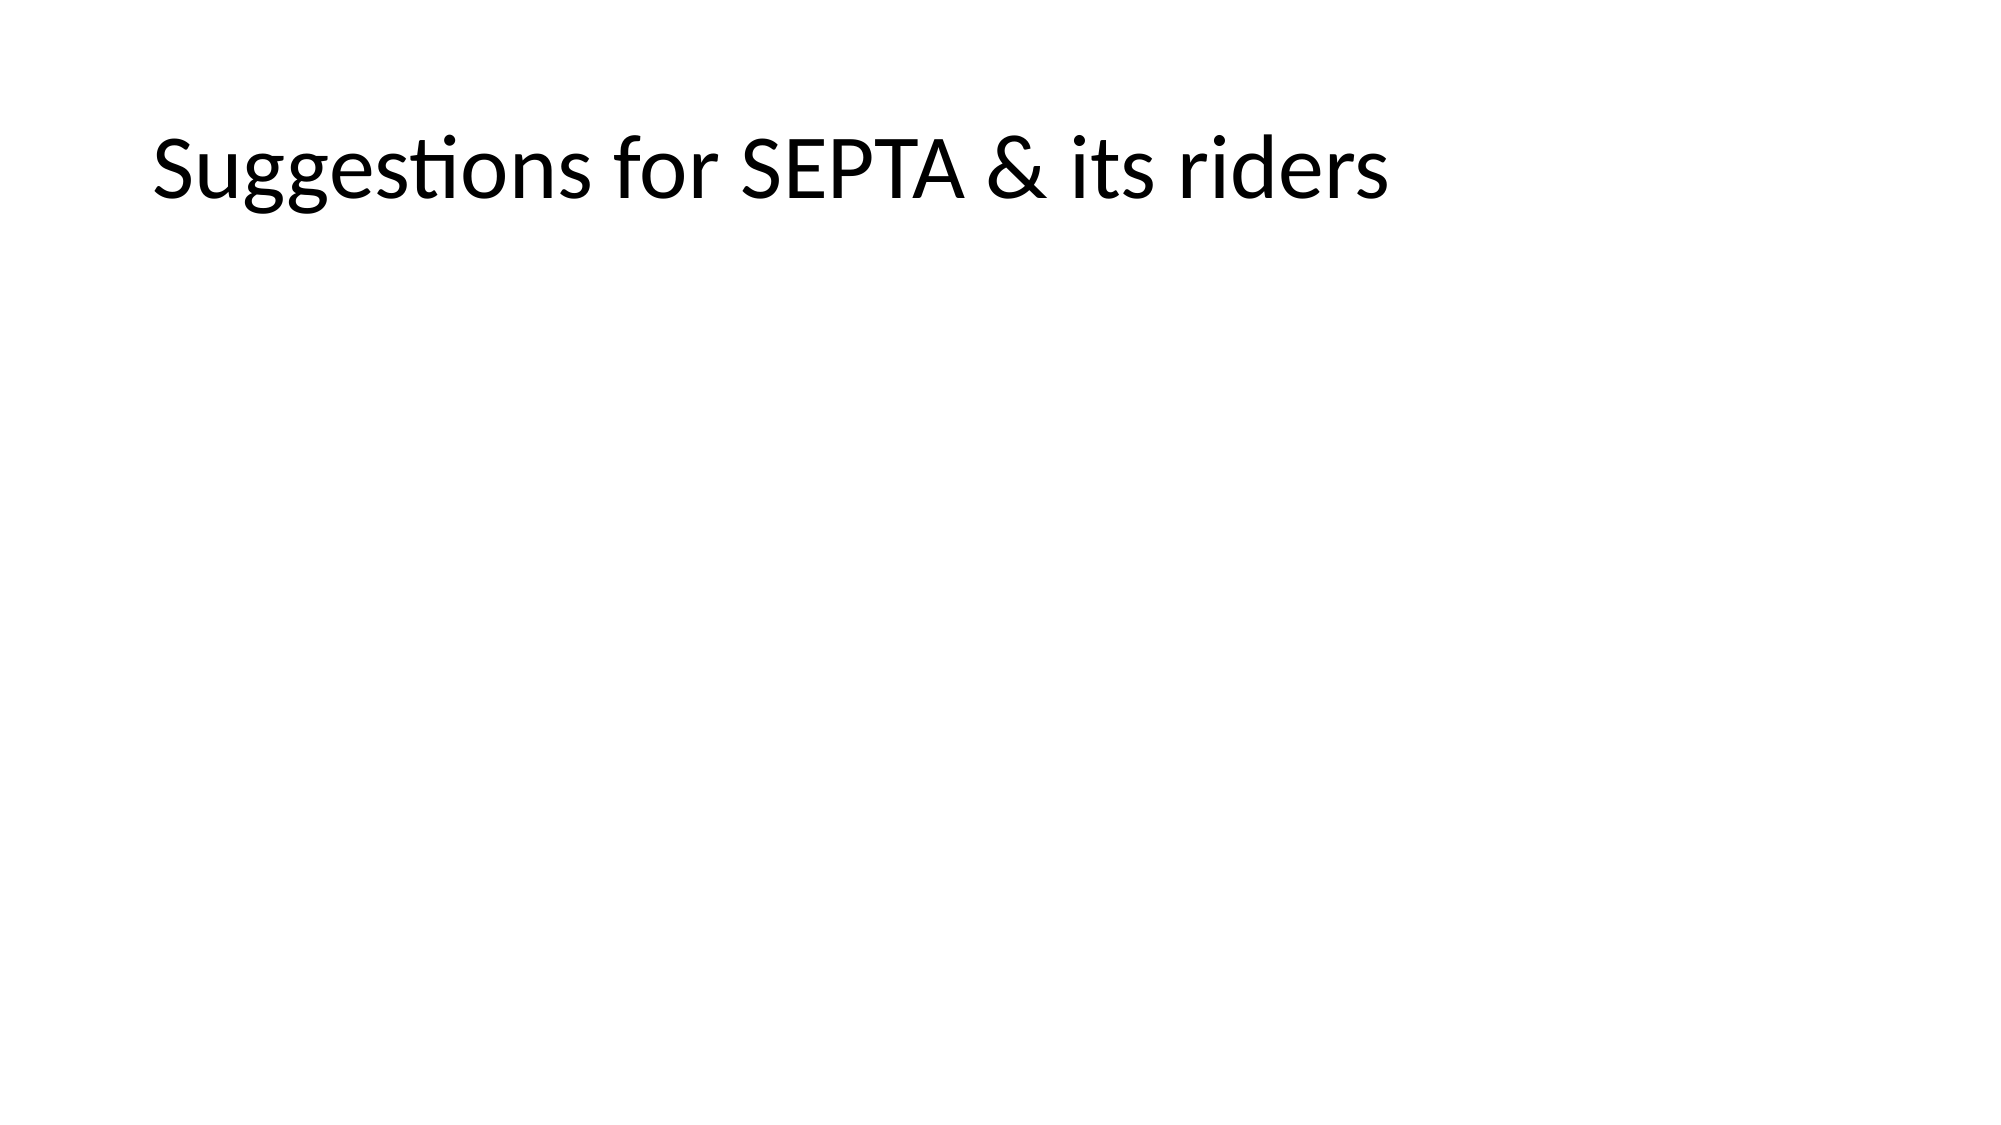

# Suggestions for SEPTA & its riders